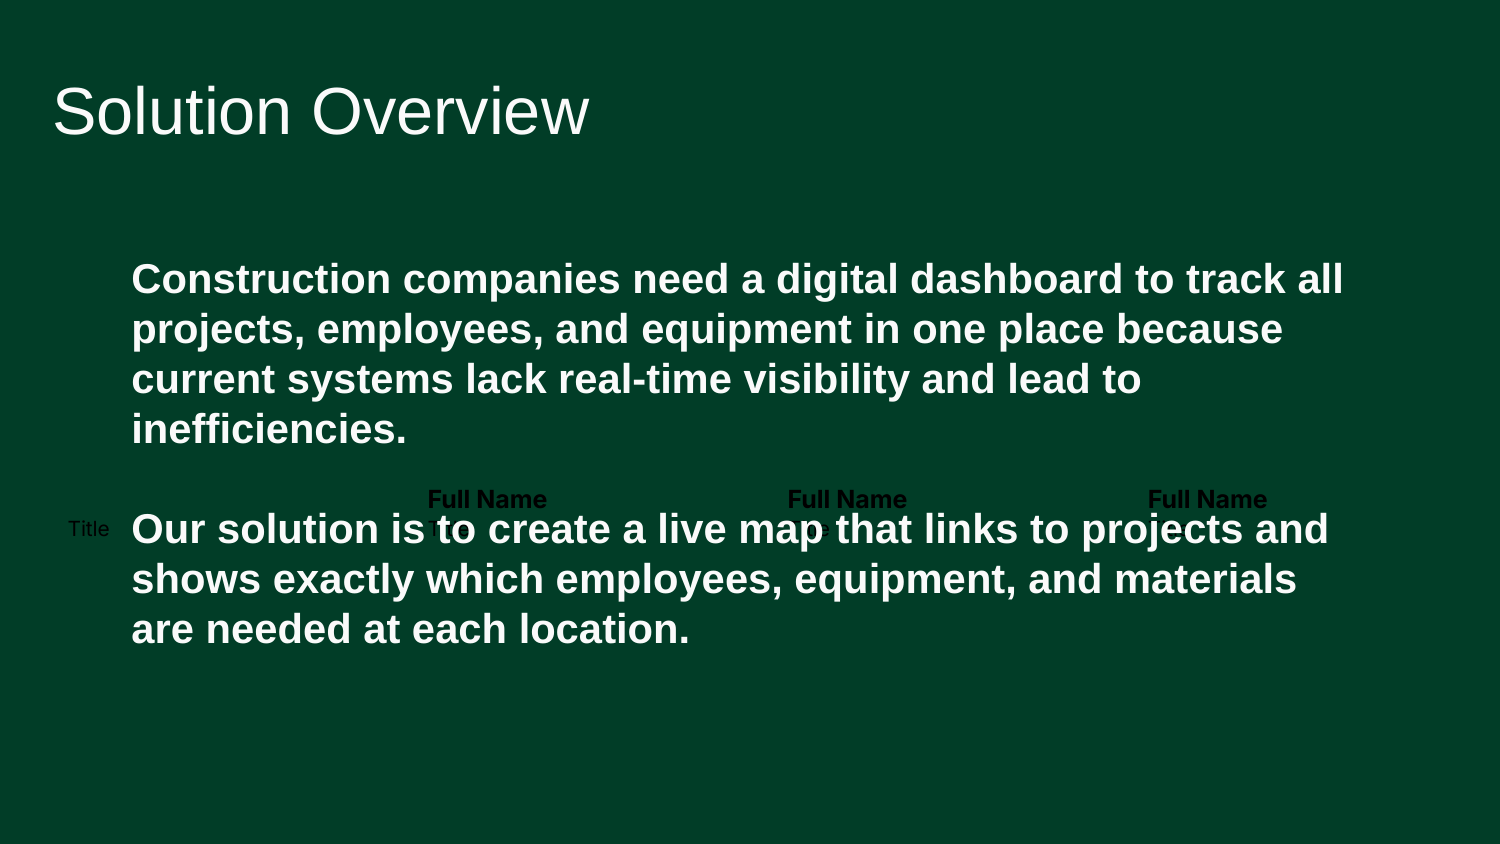

# Solution Overview
Construction companies need a digital dashboard to track all projects, employees, and equipment in one place because current systems lack real-time visibility and lead to inefficiencies.

Our solution is to create a live map that links to projects and shows exactly which employees, equipment, and materials are needed at each location.

Full Name
Full Name
Full Name
Full Name
Title
Title
Title
Title
Write a brief bio for this attendee. Mention their background, area of expertise, department, and role in the meeting.
Write a brief bio for this attendee. Mention their background, area of expertise, department, and role in the meeting.
Write a brief bio for this attendee. Mention their background, area of expertise, department, and role in the meeting.
Write a brief bio for this attendee. Mention their background, area of expertise, department, and role in the meeting.